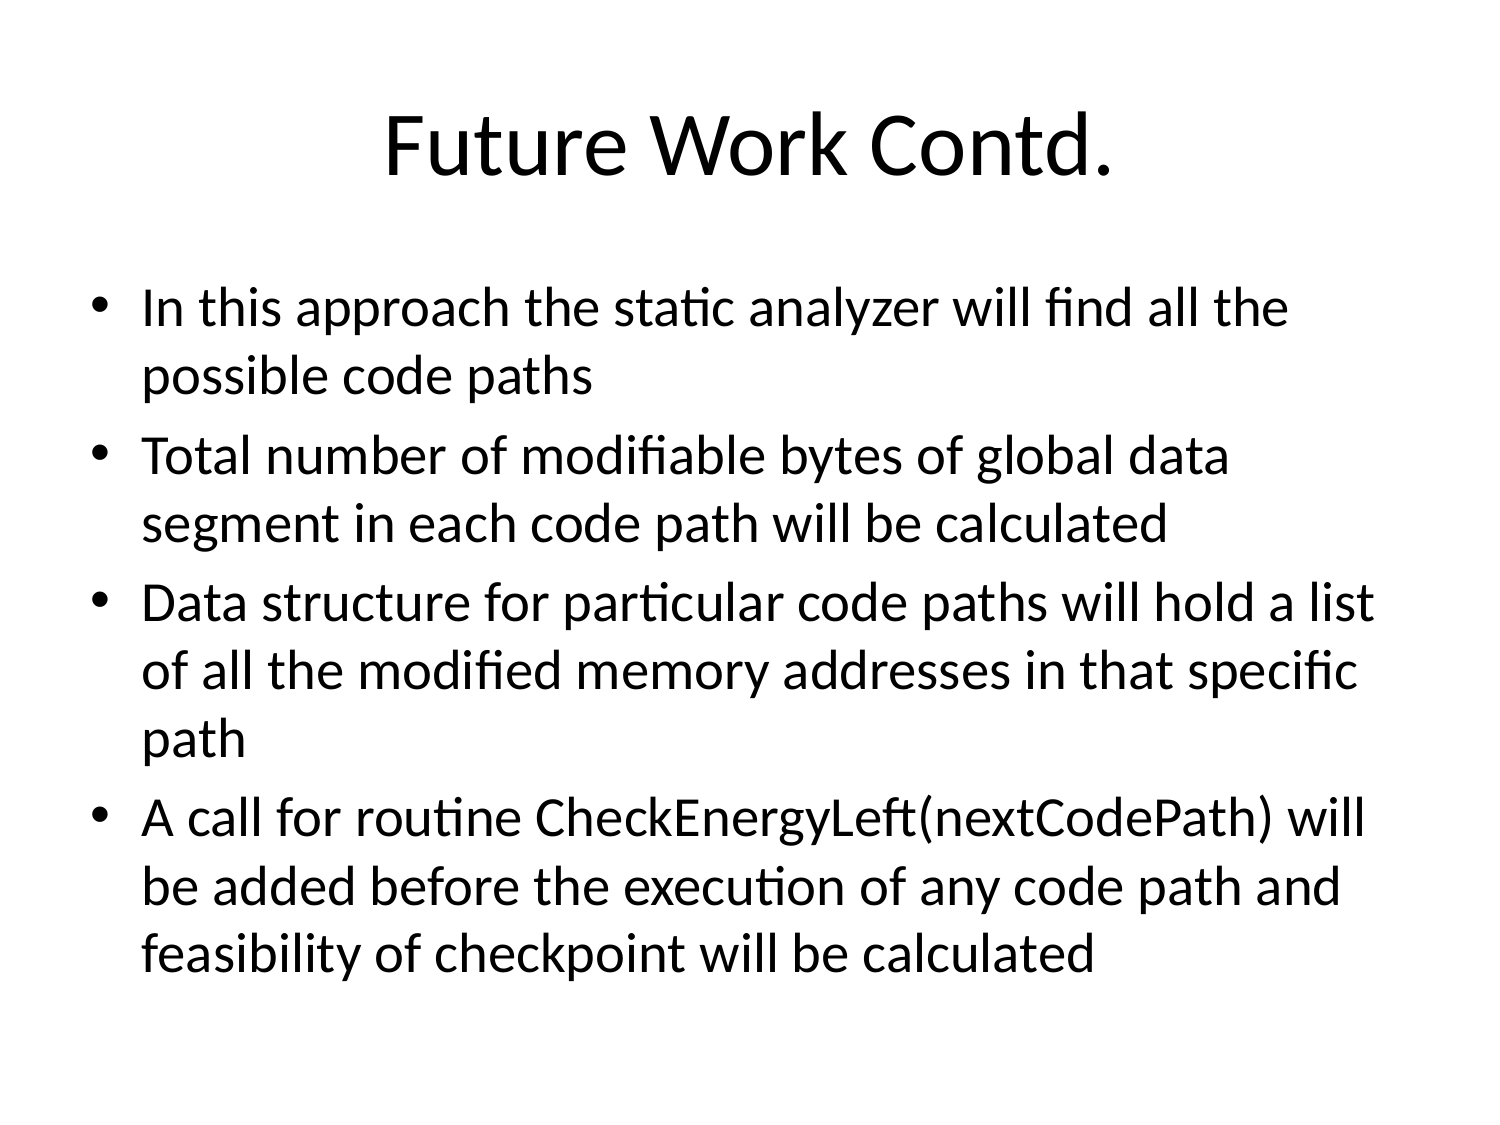

# Future Work Contd.
In this approach the static analyzer will find all the possible code paths
Total number of modifiable bytes of global data segment in each code path will be calculated
Data structure for particular code paths will hold a list of all the modified memory addresses in that specific path
A call for routine CheckEnergyLeft(nextCodePath) will be added before the execution of any code path and feasibility of checkpoint will be calculated